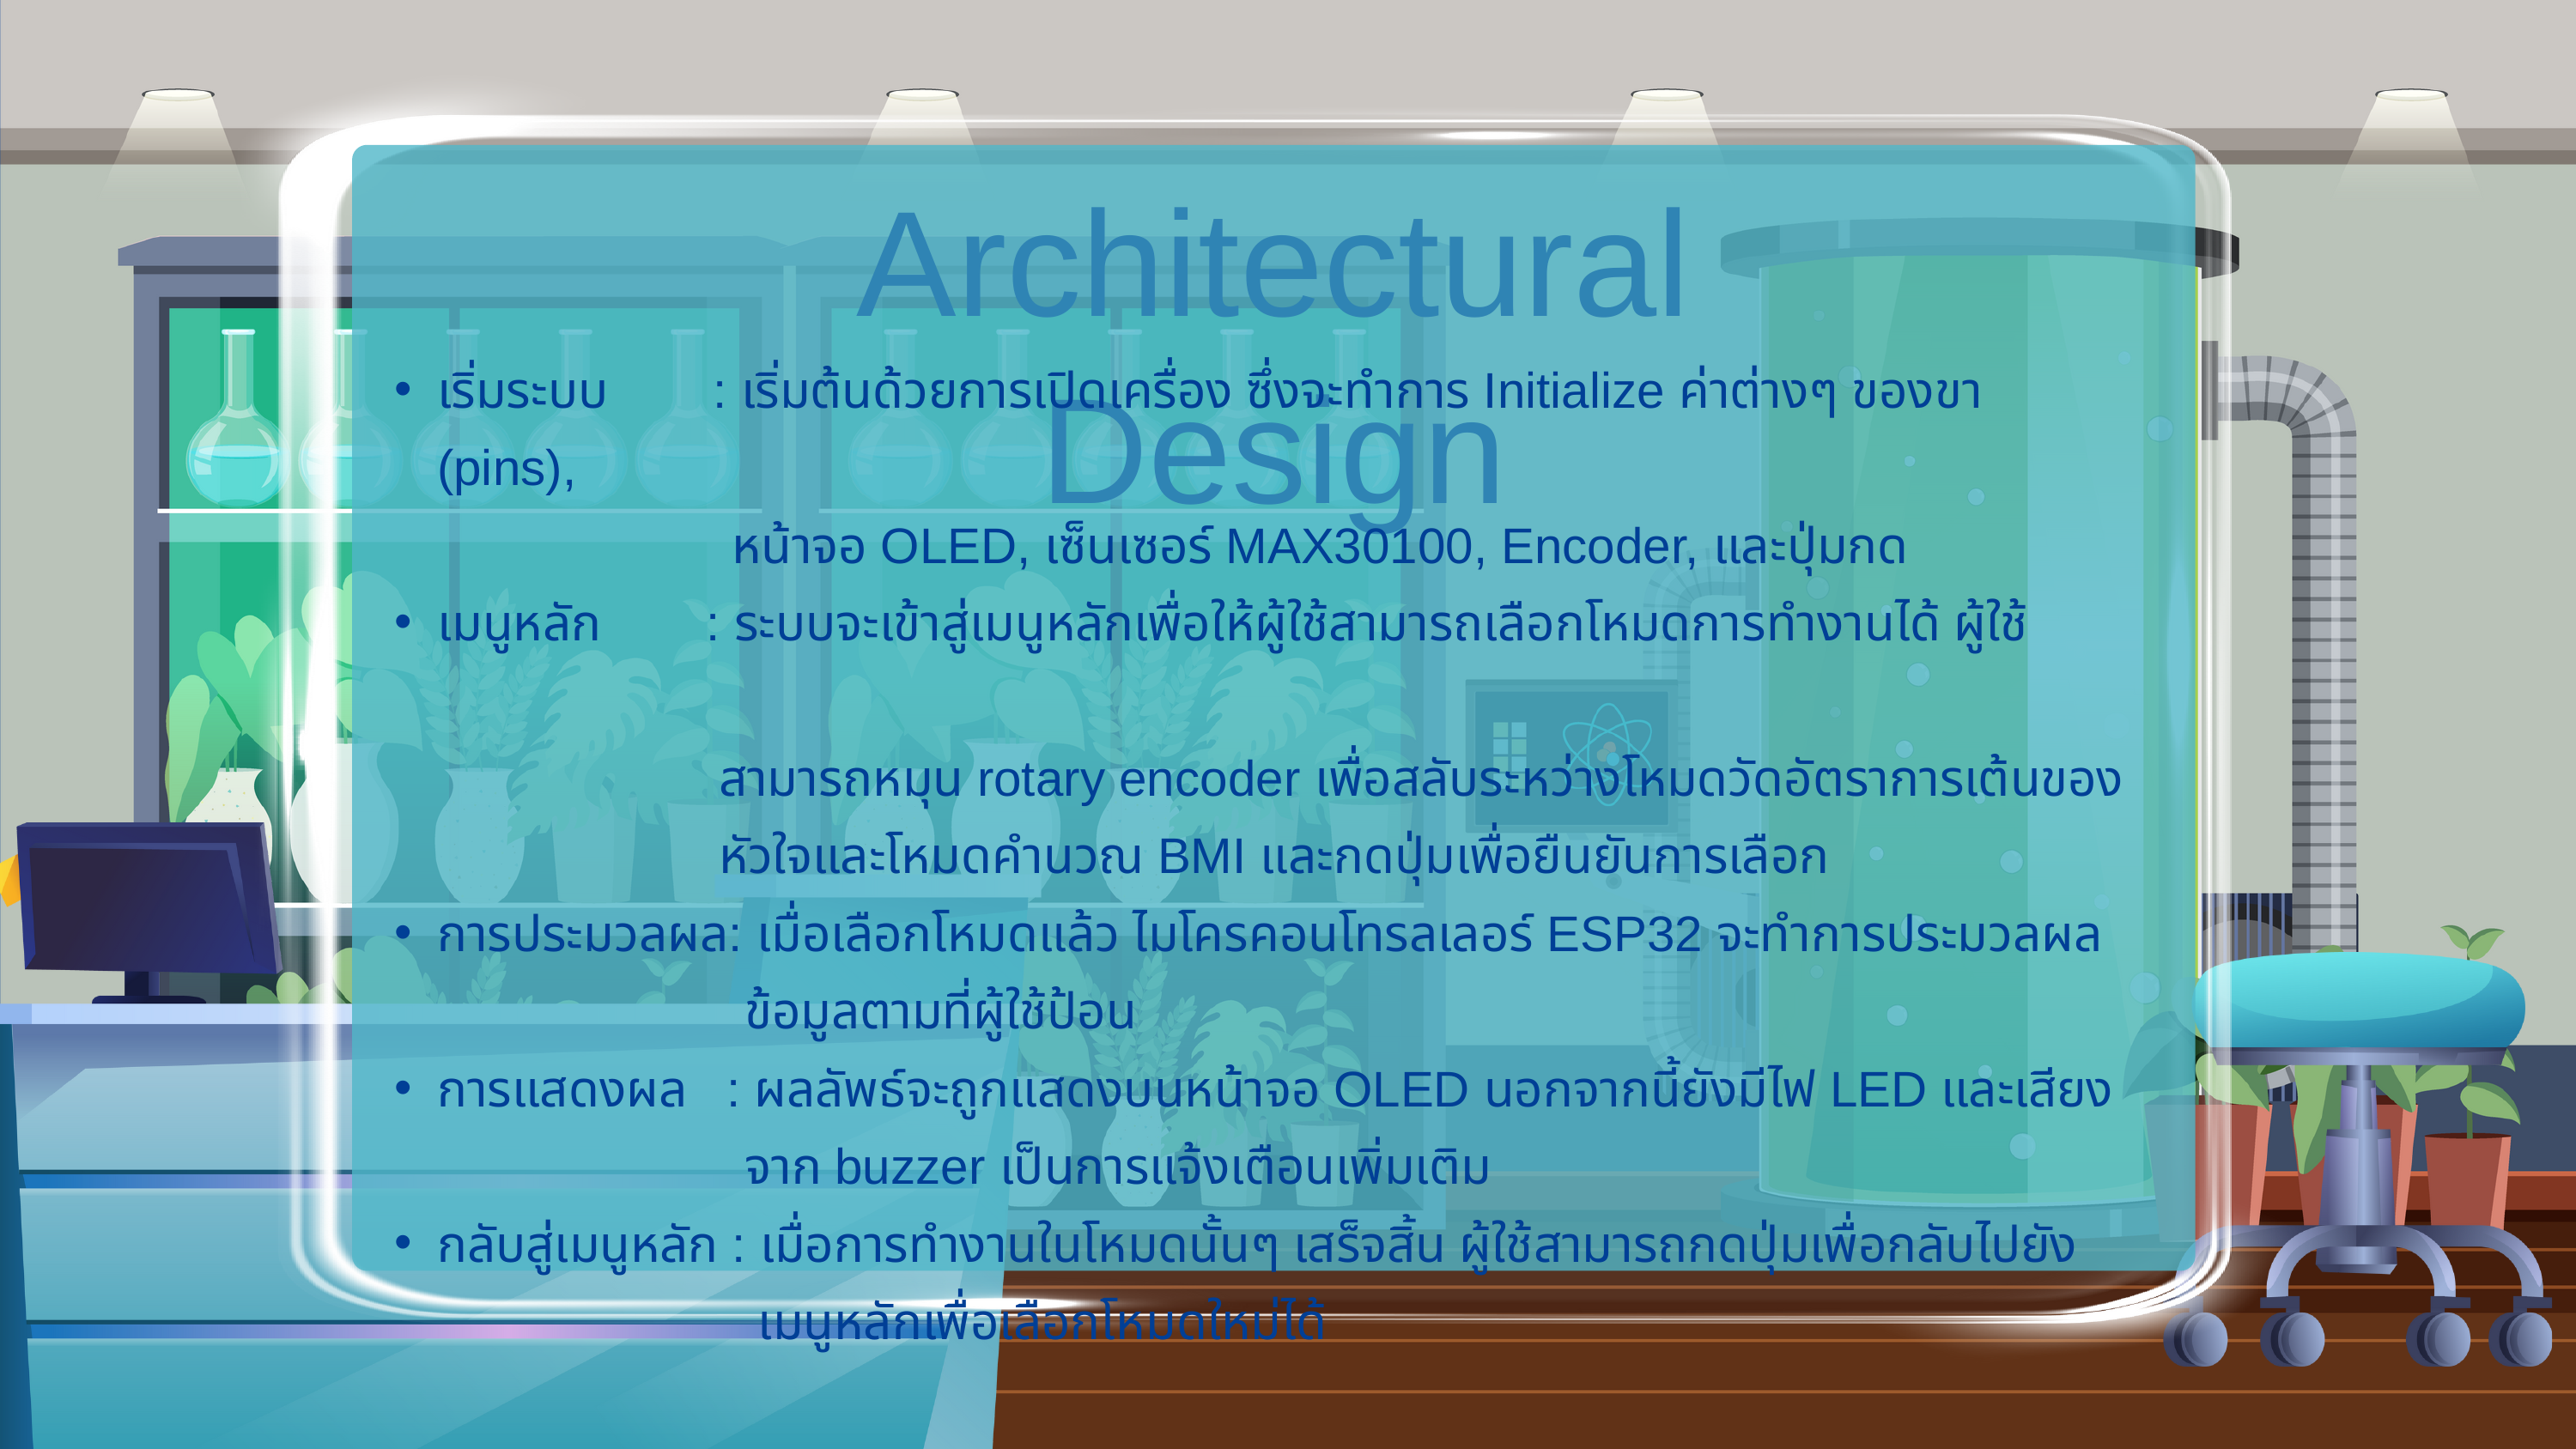

Architectural Design
เริ่มระบบ        : เริ่มต้นด้วยการเปิดเครื่อง ซึ่งจะทำการ Initialize ค่าต่างๆ ของขา (pins),
                             หน้าจอ OLED, เซ็นเซอร์ MAX30100, Encoder, และปุ่มกด
เมนูหลัก        : ระบบจะเข้าสู่เมนูหลักเพื่อให้ผู้ใช้สามารถเลือกโหมดการทำงานได้ ผู้ใช้
                            สามารถหมุน rotary encoder เพื่อสลับระหว่างโหมดวัดอัตราการเต้นของ
                            หัวใจและโหมดคำนวณ BMI และกดปุ่มเพื่อยืนยันการเลือก
การประมวลผล: เมื่อเลือกโหมดแล้ว ไมโครคอนโทรลเลอร์ ESP32 จะทำการประมวลผล
                              ข้อมูลตามที่ผู้ใช้ป้อน
การแสดงผล   : ผลลัพธ์จะถูกแสดงบนหน้าจอ OLED นอกจากนี้ยังมีไฟ LED และเสียง
                              จาก buzzer เป็นการแจ้งเตือนเพิ่มเติม
กลับสู่เมนูหลัก : เมื่อการทำงานในโหมดนั้นๆ เสร็จสิ้น ผู้ใช้สามารถกดปุ่มเพื่อกลับไปยัง
                               เมนูหลักเพื่อเลือกโหมดใหม่ได้